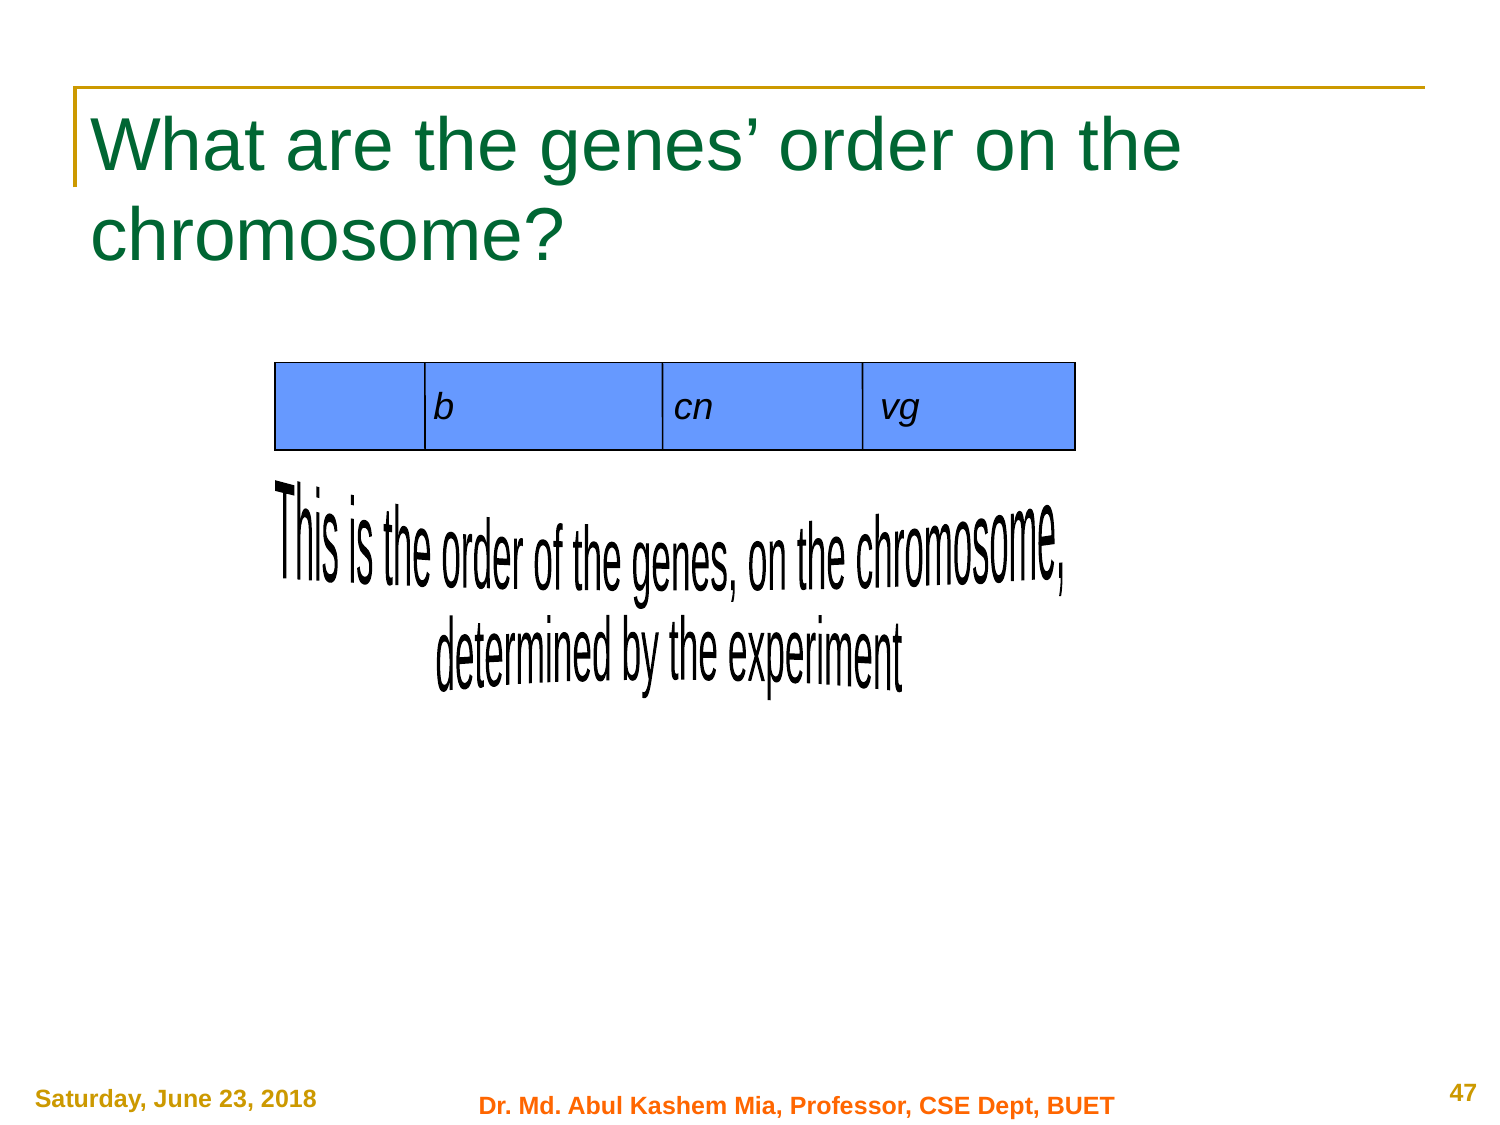

# What are the genes’ order on the chromosome?

b
cn
vg
This is the order of the genes, on the chromosome,
determined by the experiment